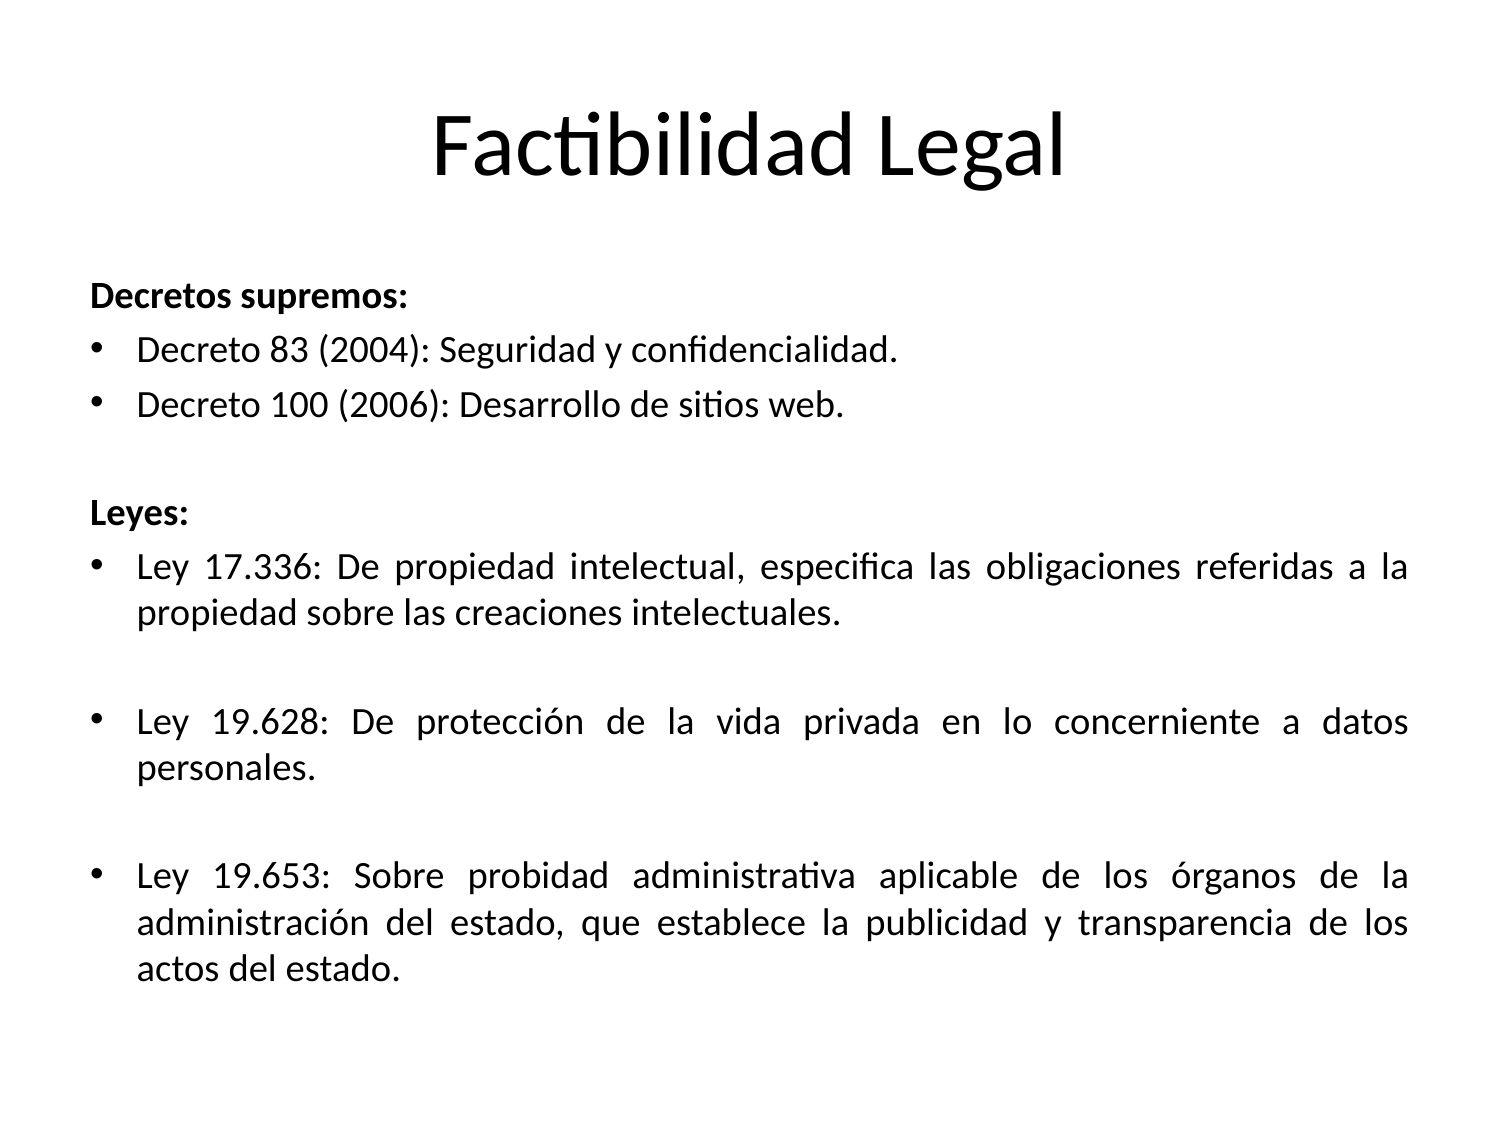

# Factibilidad Legal
Decretos supremos:
Decreto 83 (2004): Seguridad y confidencialidad.
Decreto 100 (2006): Desarrollo de sitios web.

Leyes:
Ley 17.336: De propiedad intelectual, especifica las obligaciones referidas a la propiedad sobre las creaciones intelectuales.

Ley 19.628: De protección de la vida privada en lo concerniente a datos personales.

Ley 19.653: Sobre probidad administrativa aplicable de los órganos de la administración del estado, que establece la publicidad y transparencia de los actos del estado.